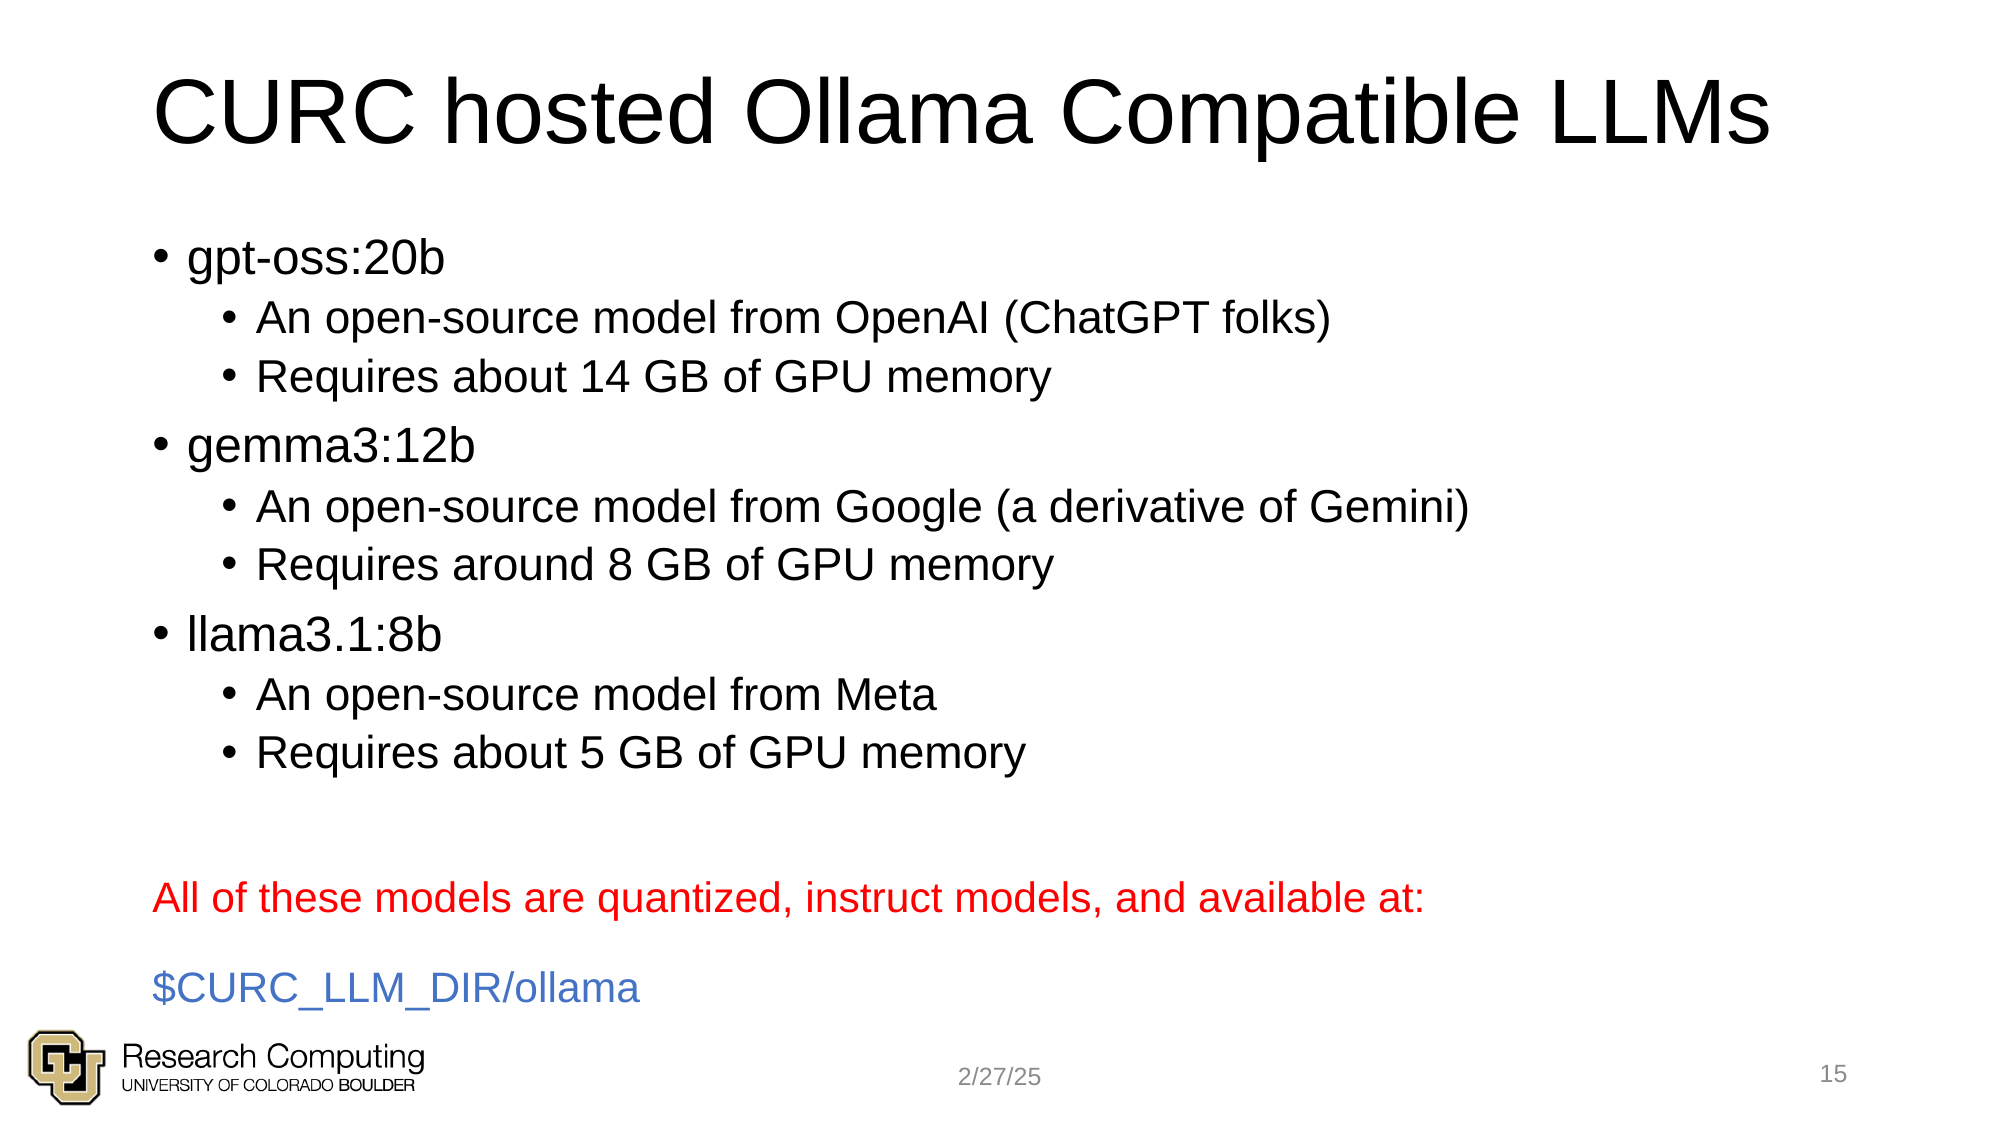

# CURC hosted Ollama Compatible LLMs
gpt-oss:20b
An open-source model from OpenAI (ChatGPT folks)
Requires about 14 GB of GPU memory
gemma3:12b
An open-source model from Google (a derivative of Gemini)
Requires around 8 GB of GPU memory
llama3.1:8b
An open-source model from Meta
Requires about 5 GB of GPU memory

All of these models are quantized, instruct models, and available at:
$CURC_LLM_DIR/ollama
15
2/27/25